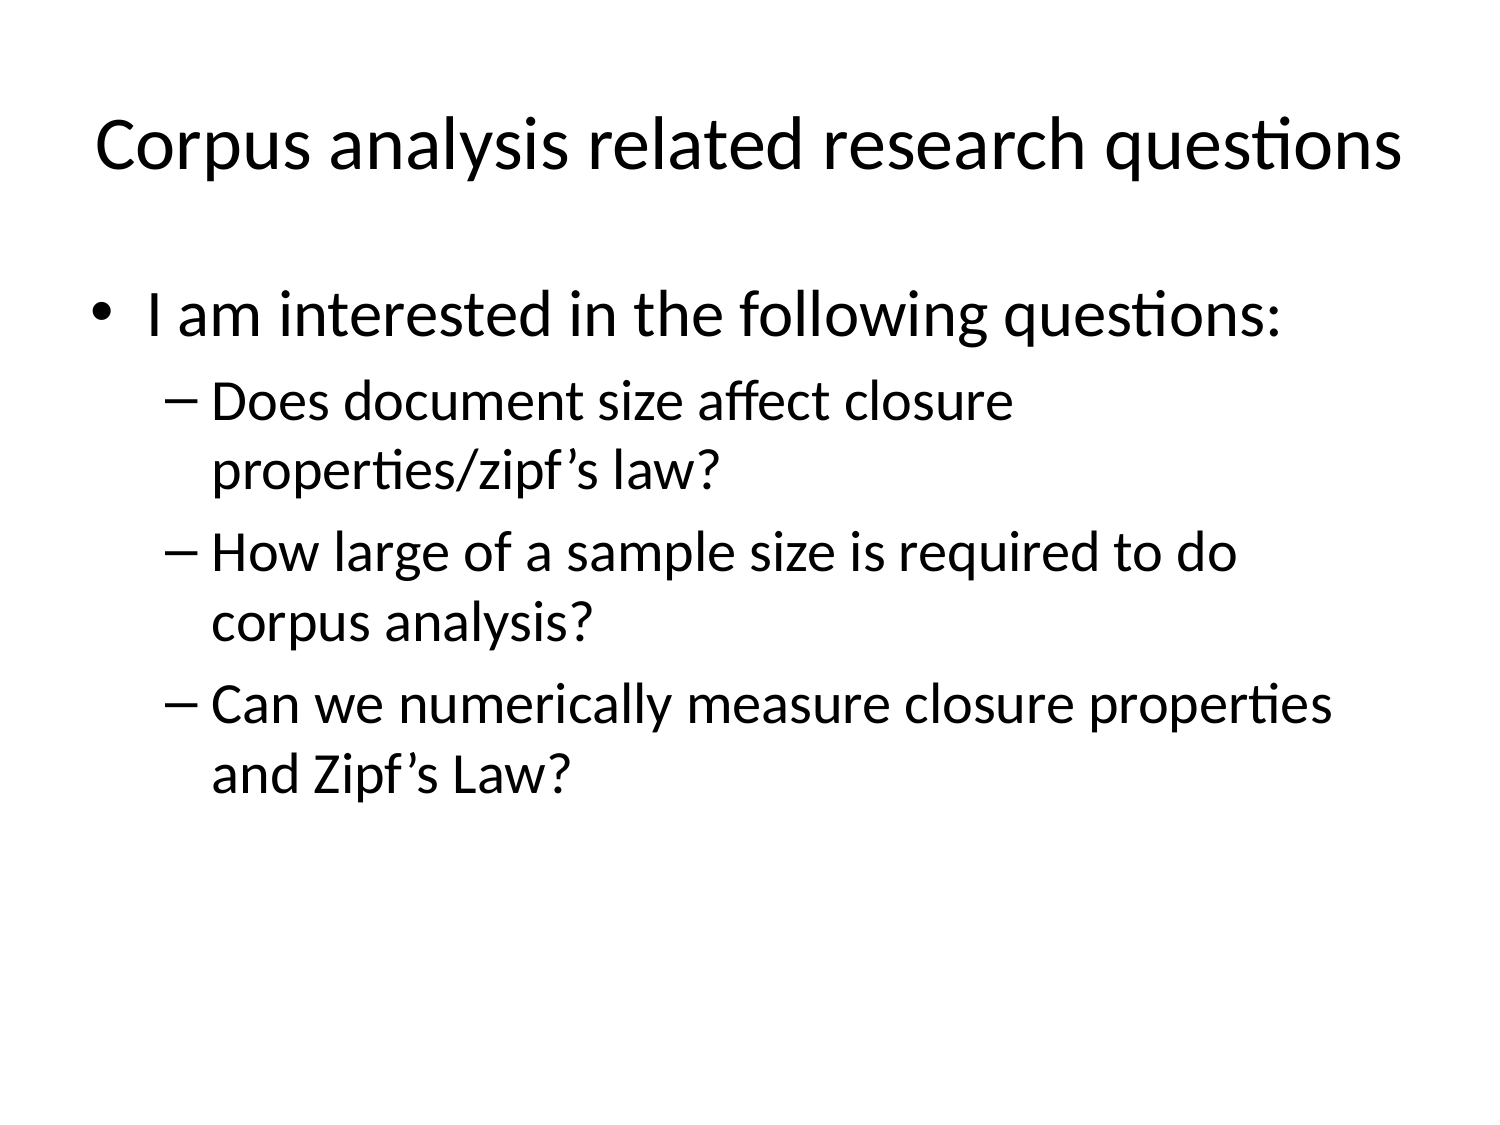

# Corpus analysis related research questions
I am interested in the following questions:
Does document size affect closure properties/zipf’s law?
How large of a sample size is required to do corpus analysis?
Can we numerically measure closure properties and Zipf’s Law?